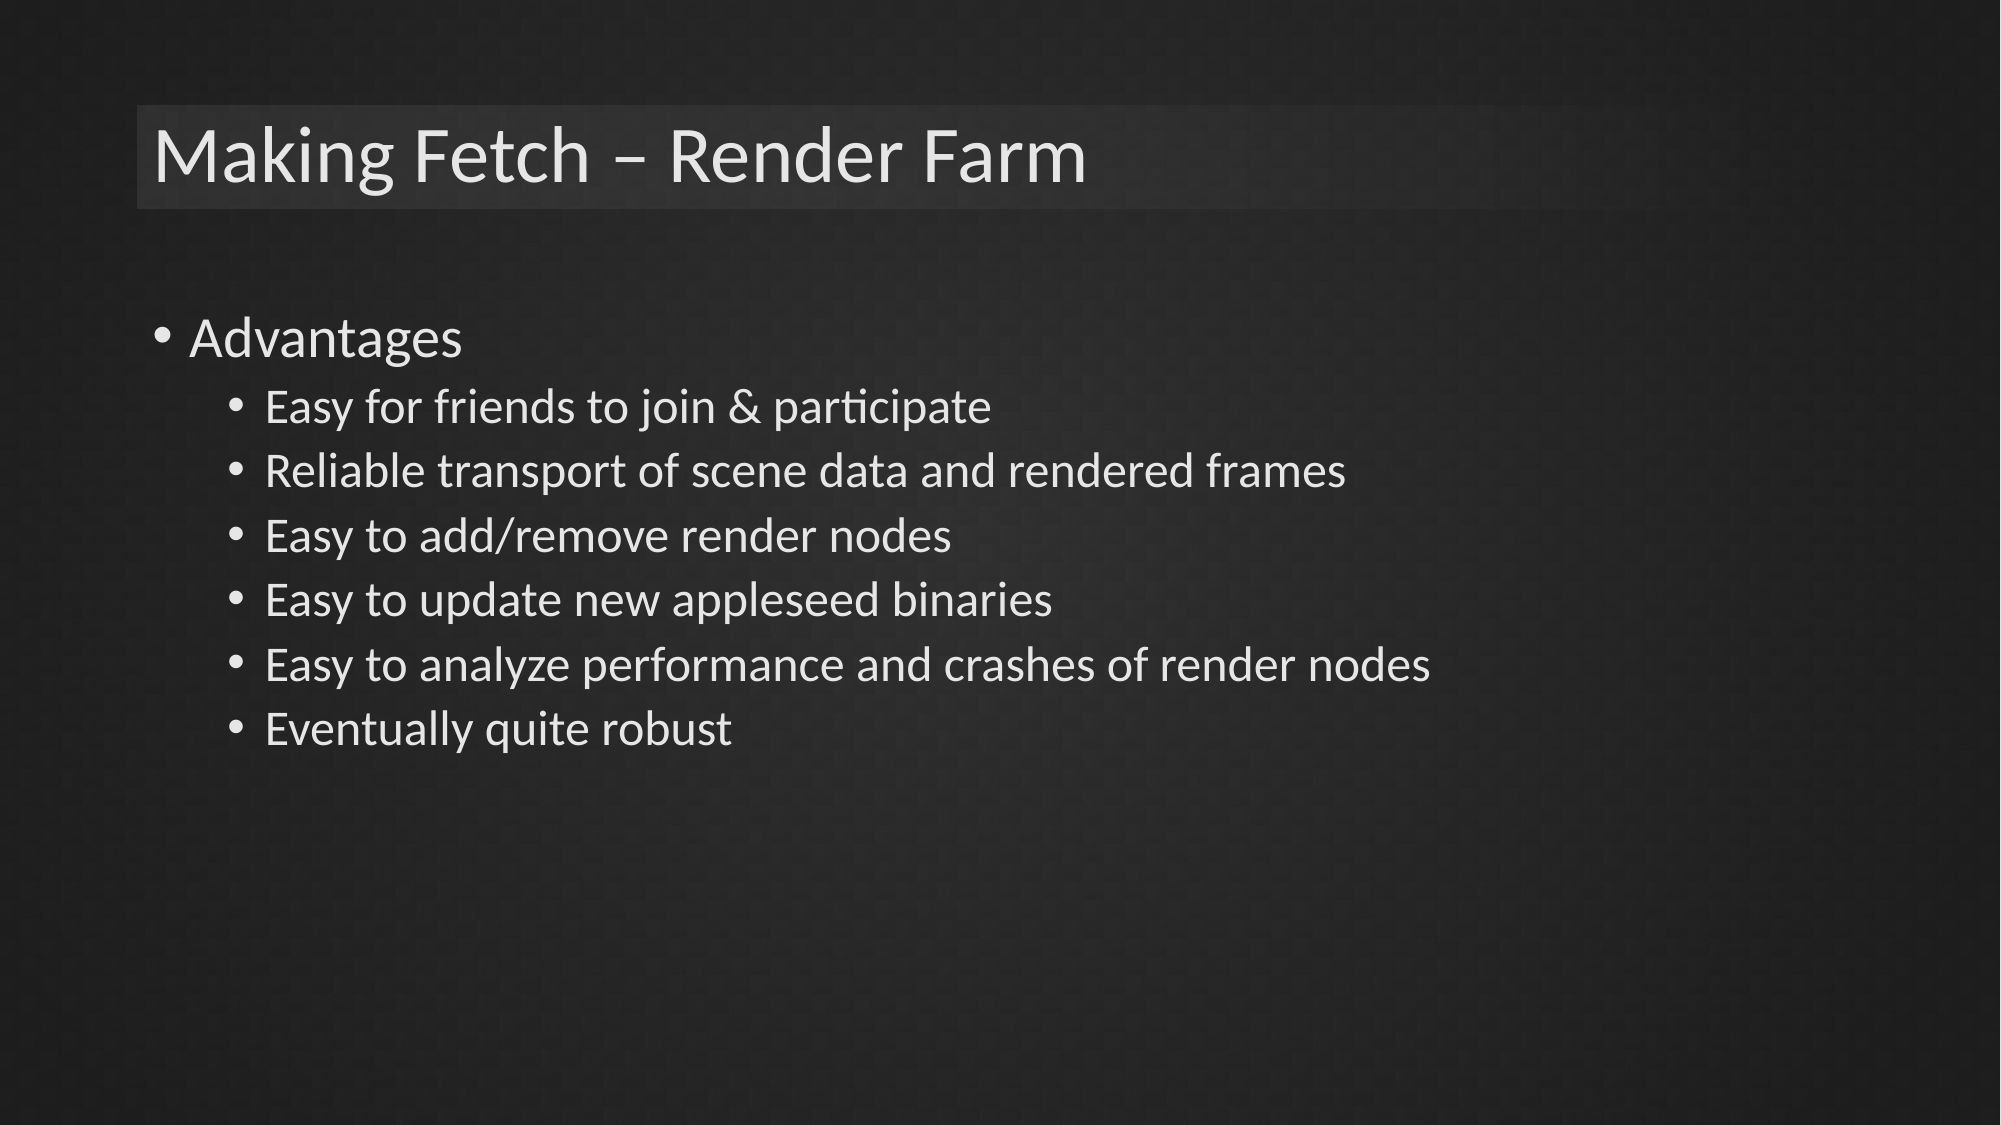

# Making Fetch – Render Farm
Advantages
Easy for friends to join & participate
Reliable transport of scene data and rendered frames
Easy to add/remove render nodes
Easy to update new appleseed binaries
Easy to analyze performance and crashes of render nodes
Eventually quite robust